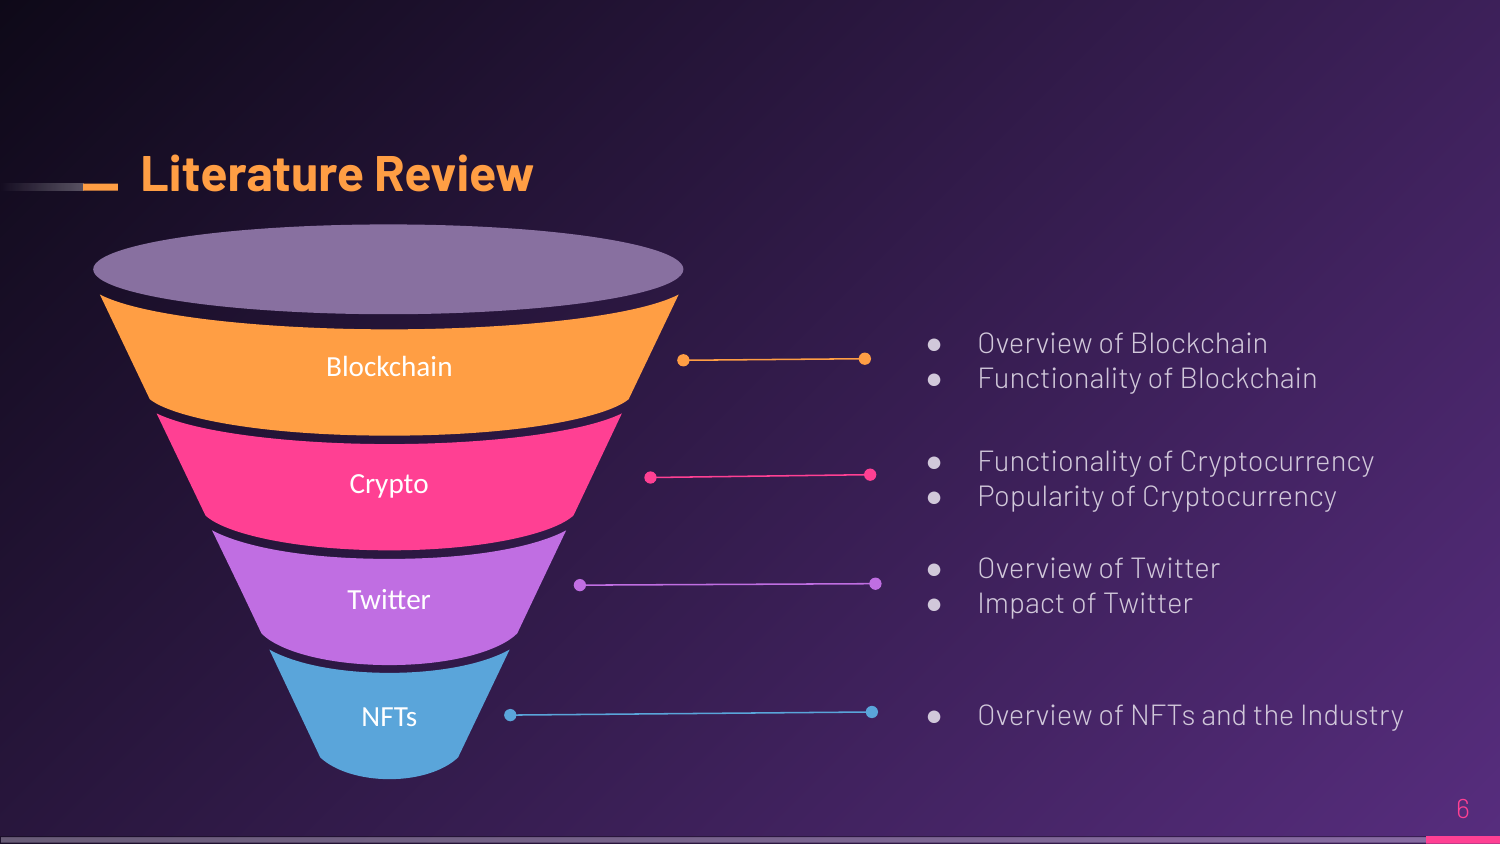

# Literature Review

Blockchain
Crypto
Twitter
NFTs
Overview of Blockchain
Functionality of Blockchain
Functionality of Cryptocurrency
Popularity of Cryptocurrency
Overview of Twitter
Impact of Twitter
Overview of NFTs and the Industry
6